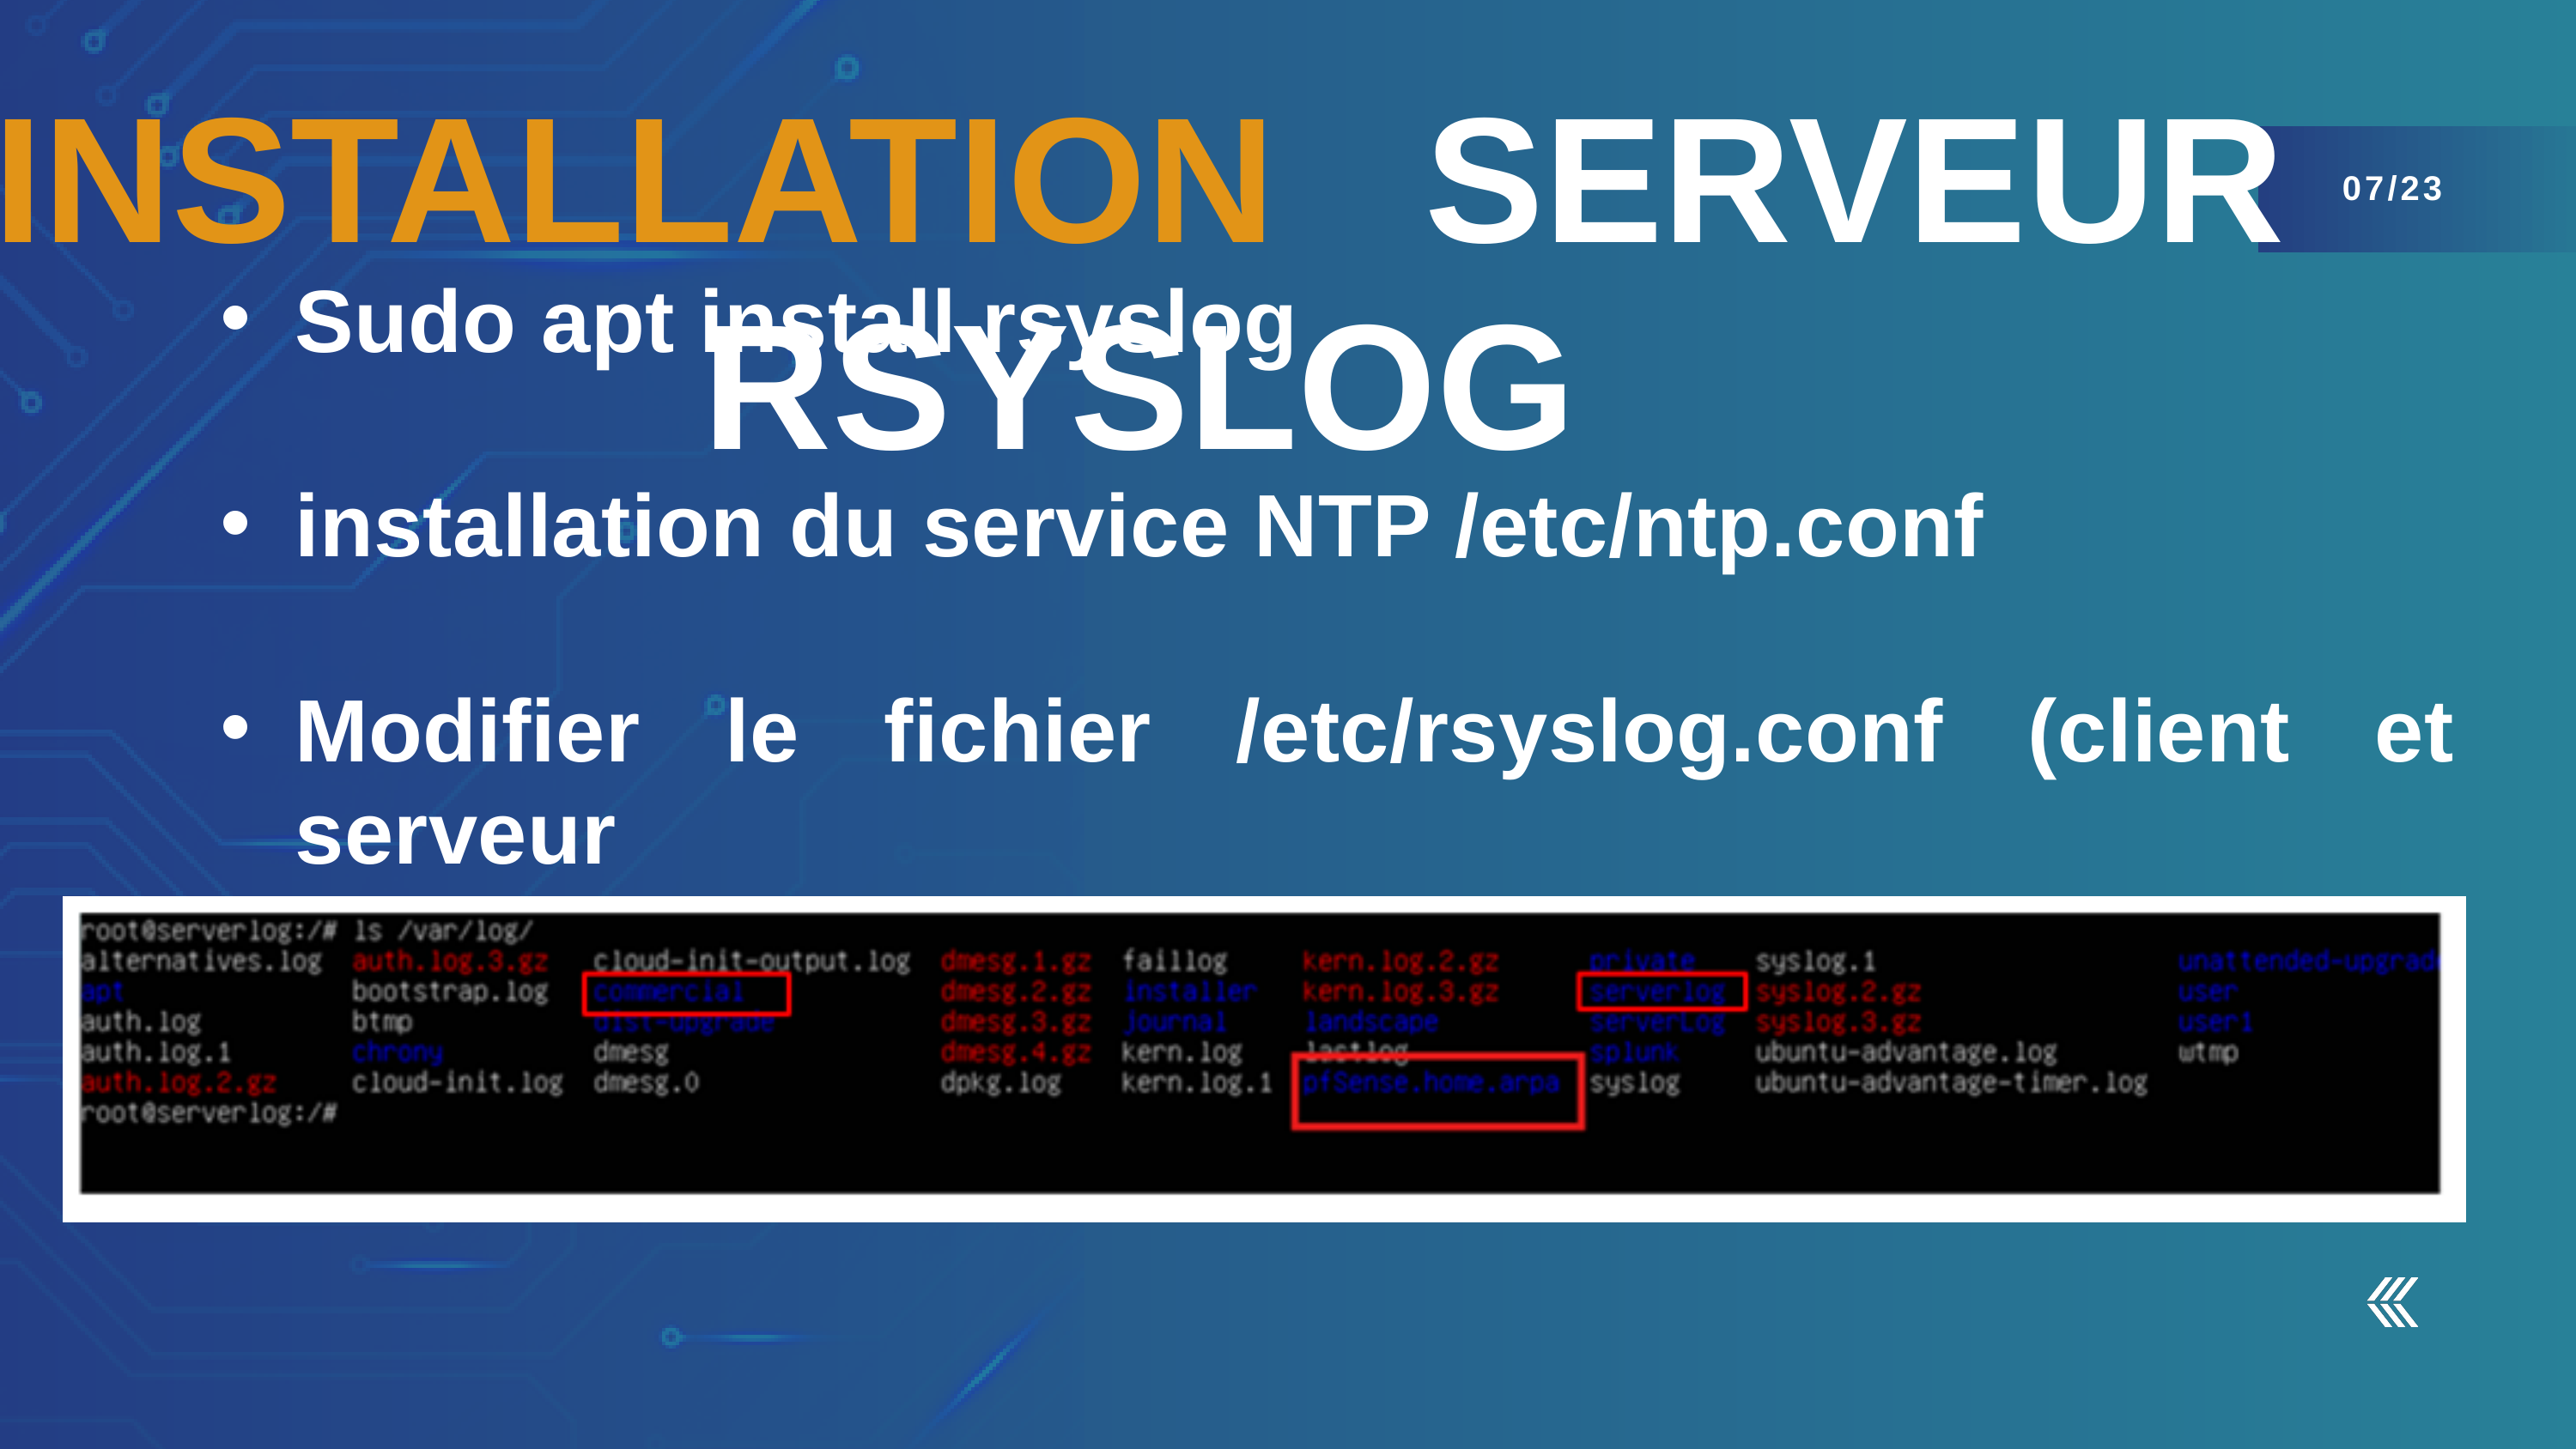

INSTALLATION   SERVEUR RSYSLOG

07/23
Sudo apt install rsyslog

installation du service NTP /etc/ntp.conf

Modifier le fichier /etc/rsyslog.conf (client et serveur